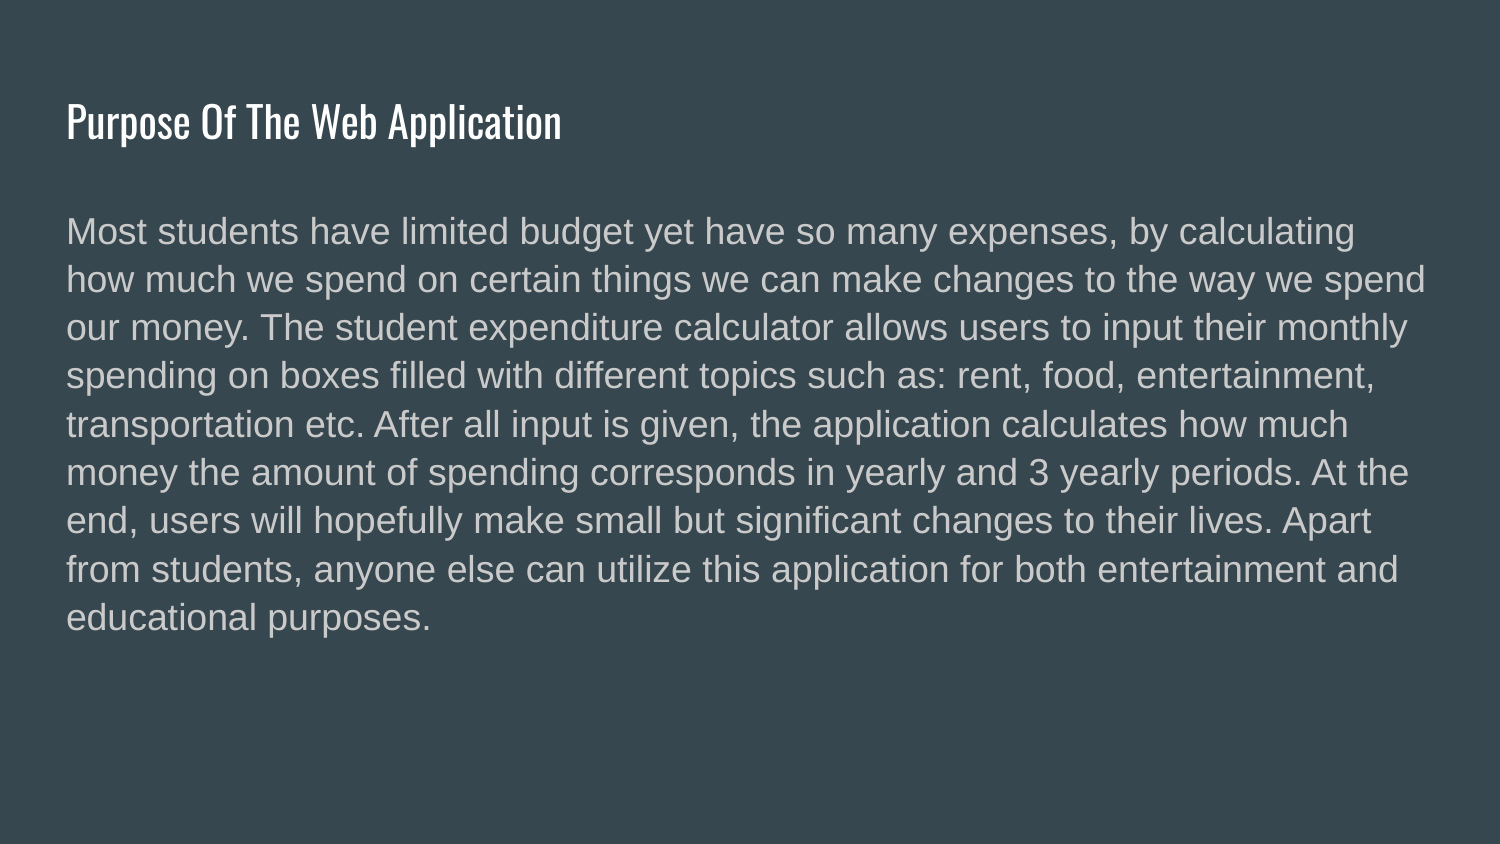

# Purpose Of The Web Application
Most students have limited budget yet have so many expenses, by calculating how much we spend on certain things we can make changes to the way we spend our money. The student expenditure calculator allows users to input their monthly spending on boxes filled with different topics such as: rent, food, entertainment, transportation etc. After all input is given, the application calculates how much money the amount of spending corresponds in yearly and 3 yearly periods. At the end, users will hopefully make small but significant changes to their lives. Apart  from students, anyone else can utilize this application for both entertainment and educational purposes.